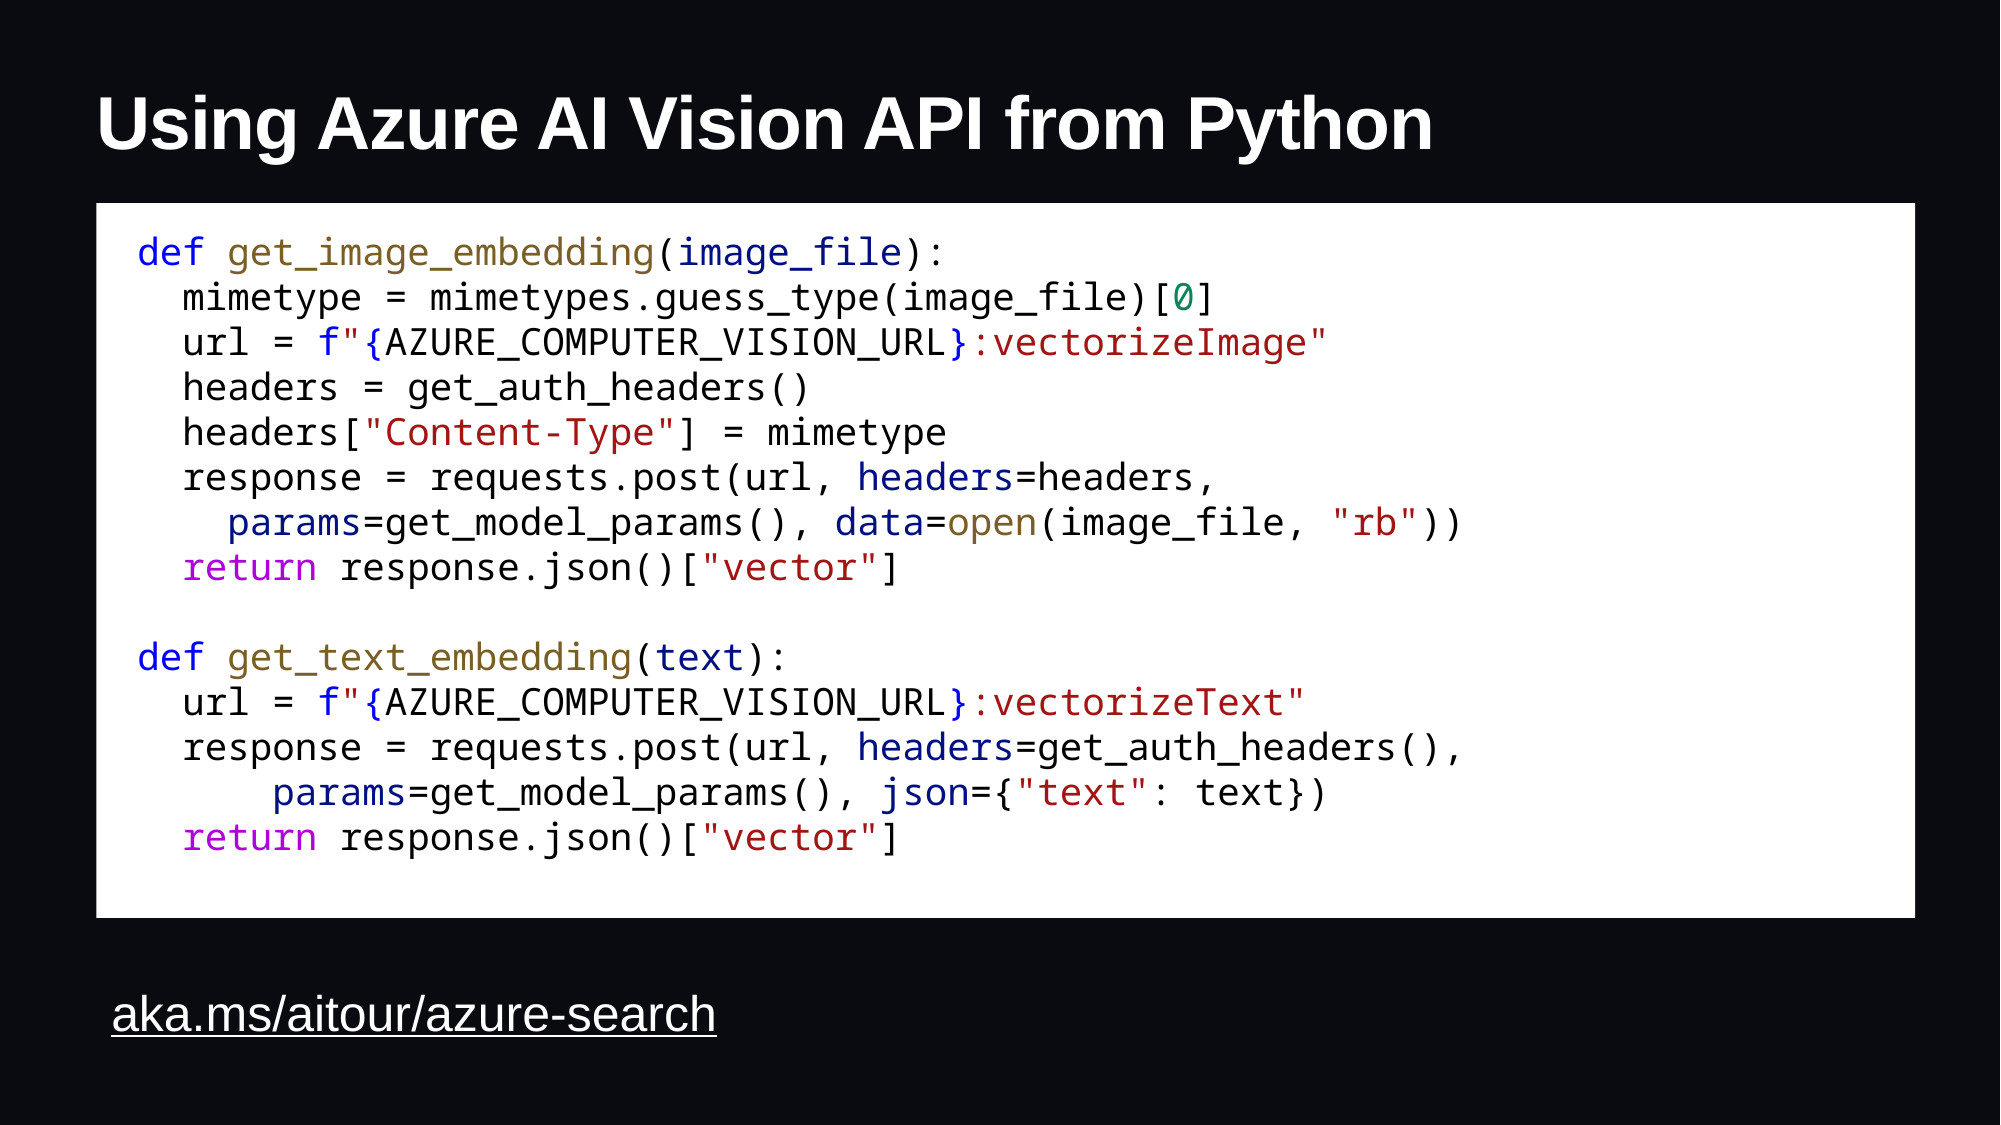

# Using Azure AI Vision API from Python

def get_image_embedding(image_file):
  mimetype = mimetypes.guess_type(image_file)[0]
  url = f"{AZURE_COMPUTER_VISION_URL}:vectorizeImage"
  headers = get_auth_headers()
  headers["Content-Type"] = mimetype
  response = requests.post(url, headers=headers,
    params=get_model_params(), data=open(image_file, "rb"))
  return response.json()["vector"]

def get_text_embedding(text):
  url = f"{AZURE_COMPUTER_VISION_URL}:vectorizeText"
  response = requests.post(url, headers=get_auth_headers(),
      params=get_model_params(), json={"text": text})
  return response.json()["vector"]

aka.ms/aitour/azure-search